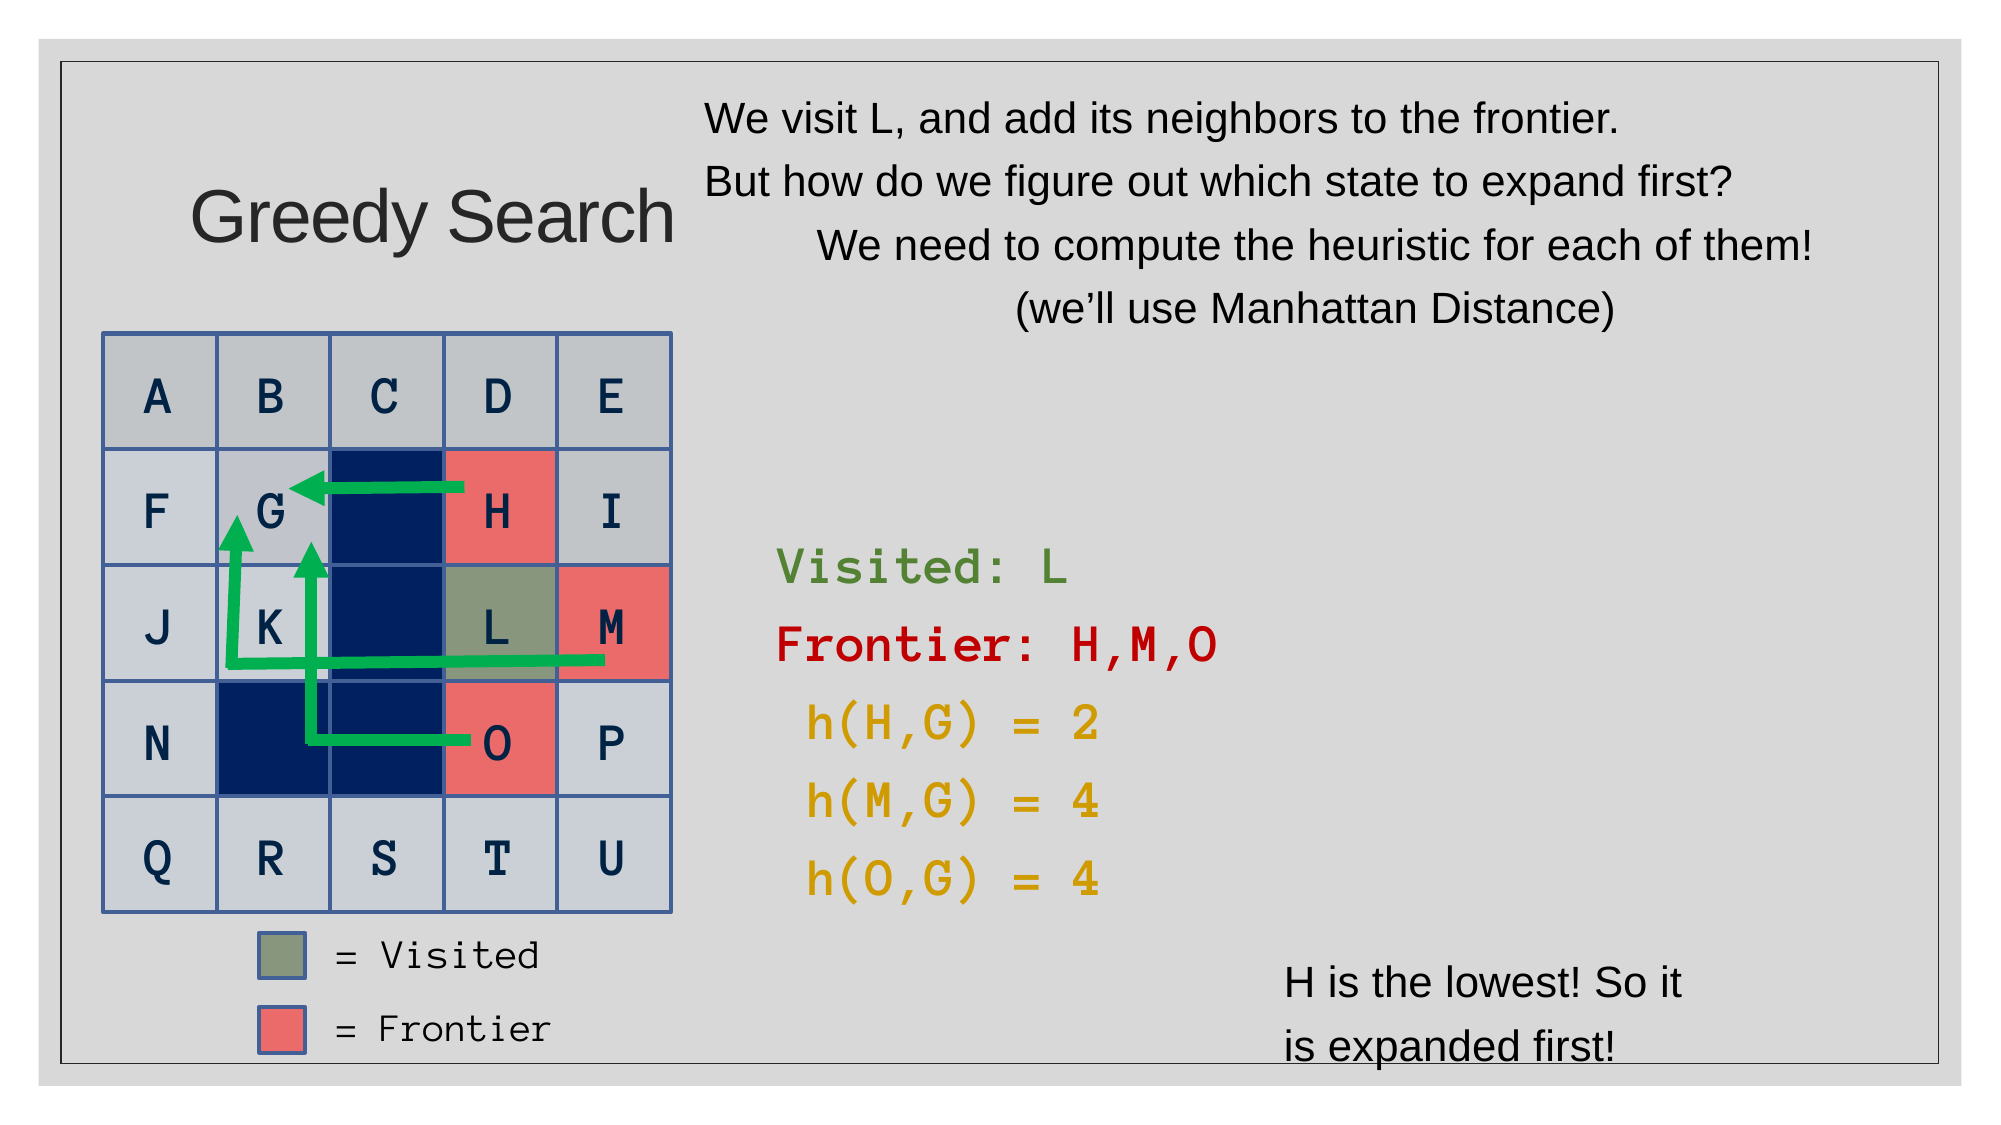

We visit L, and add its neighbors to the frontier.
But how do we figure out which state to expand first?
We need to compute the heuristic for each of them!
(we’ll use Manhattan Distance)
# Greedy Search
D
E
A
B
C
H
I
F
G

L
M
J
K

O
P
N

T
U
Q
R
S

Visited: L
Frontier: H,M,O
 h(H,G) = 2
 h(M,G) = 4
 h(O,G) = 4
= Visited

H is the lowest! So it is expanded first!
= Frontier